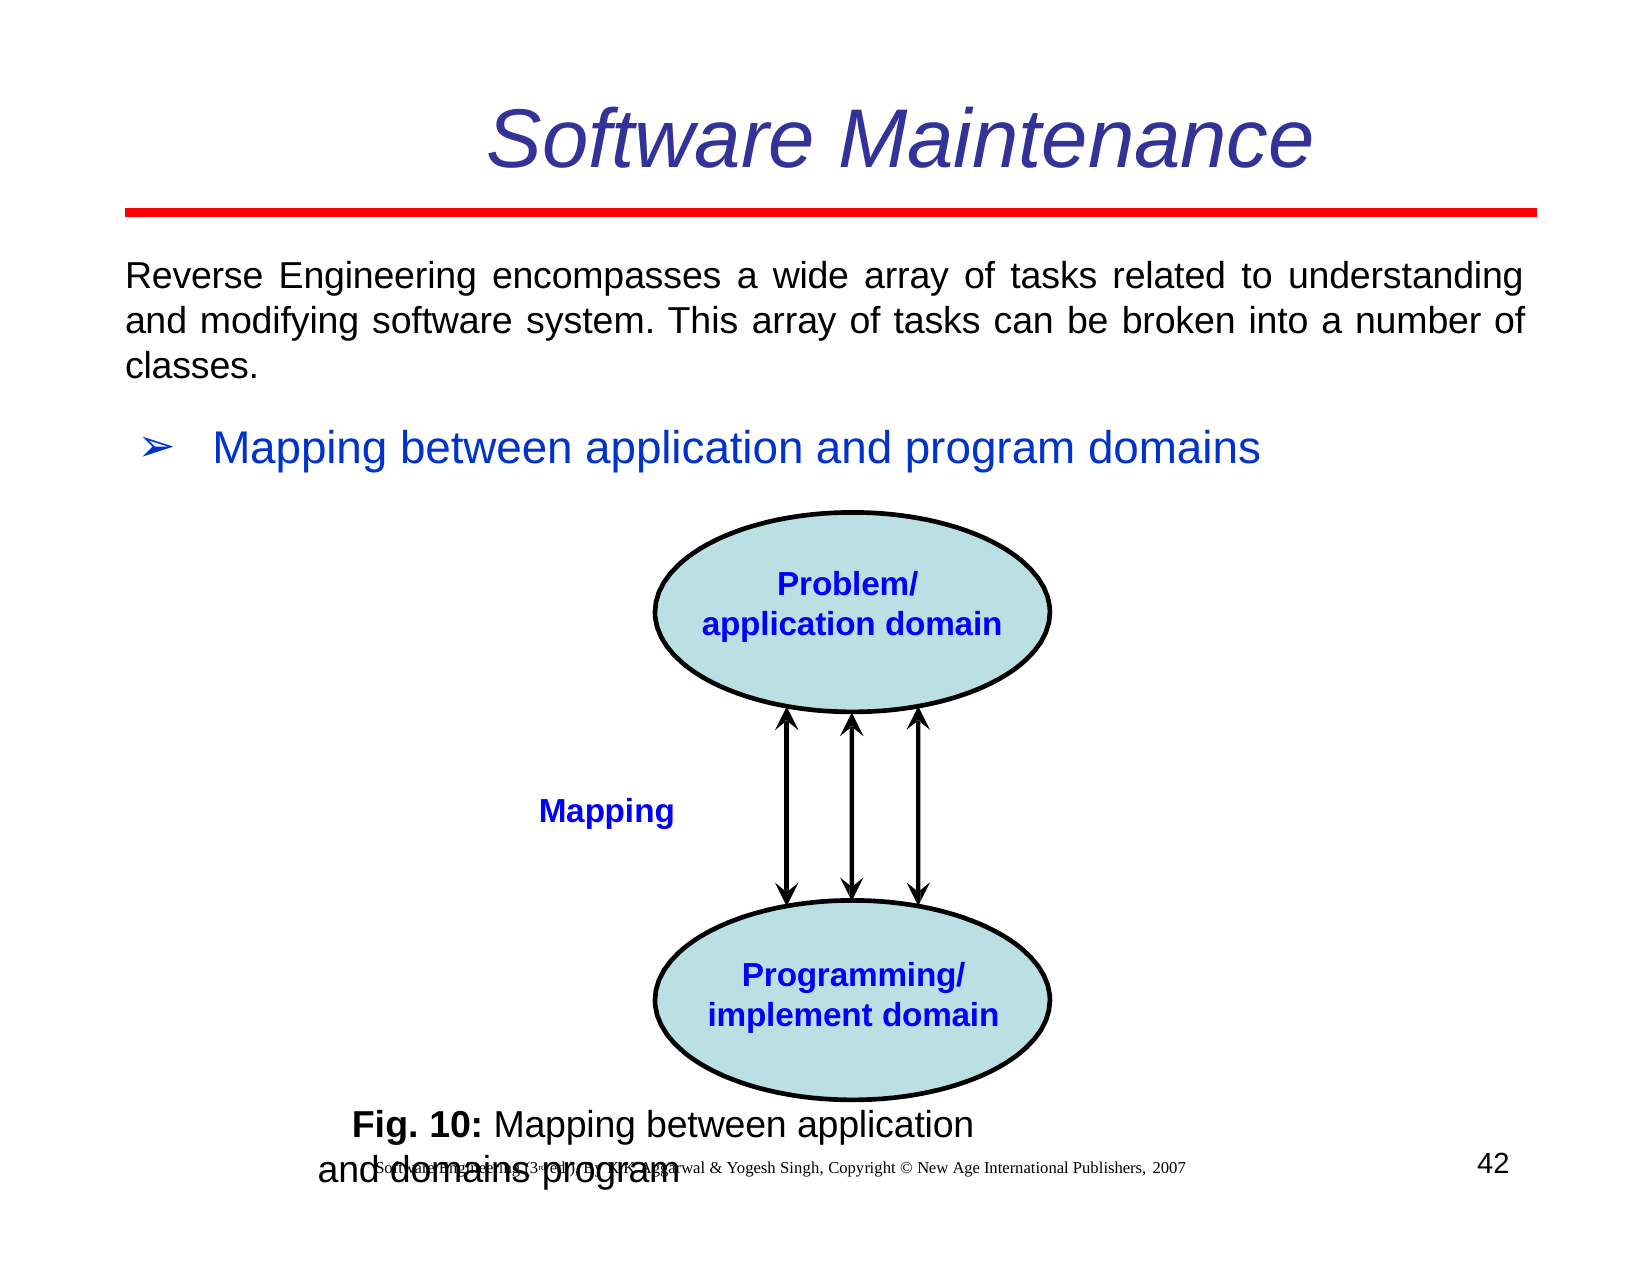

# Software Maintenance

Reverse Engineering encompasses a wide array of tasks related to understanding  and modifying software system. This array of tasks can be broken into a number of  classes.
Mapping between application and program domains

Problem/  application domain

Mapping

Programming/  implement domain

Fig. 10: Mapping between application and domains program
42
Software Engineering (3rd  ed.), By K.K Aggarwal & Yogesh Singh, Copyright © New Age International Publishers, 2007